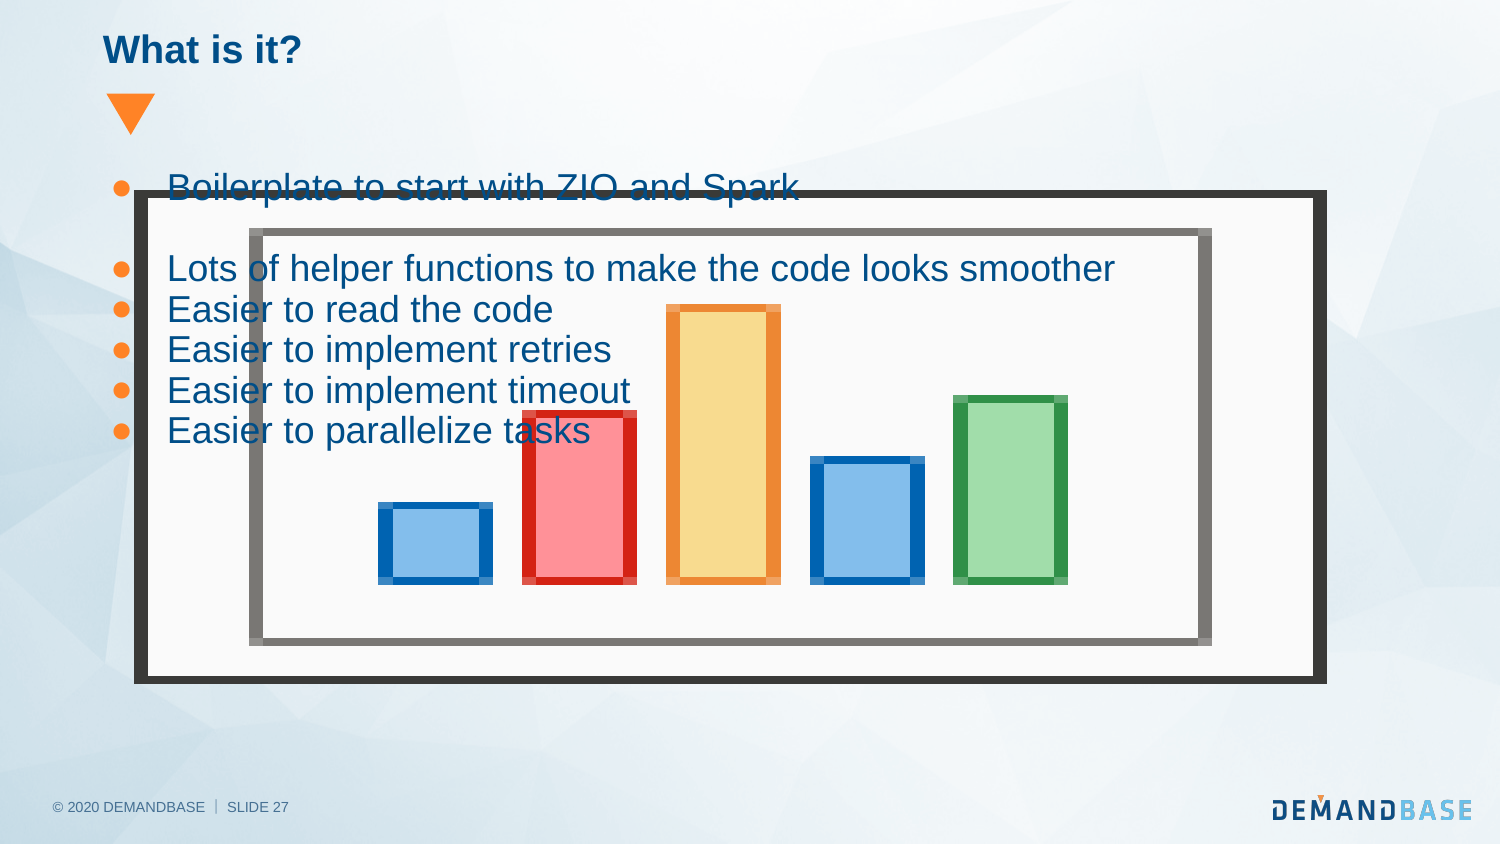

# What is it?
Boilerplate to start with ZIO and Spark

Lots of helper functions to make the code looks smoother
Easier to read the code
Easier to implement retries
Easier to implement timeout
Easier to parallelize tasks